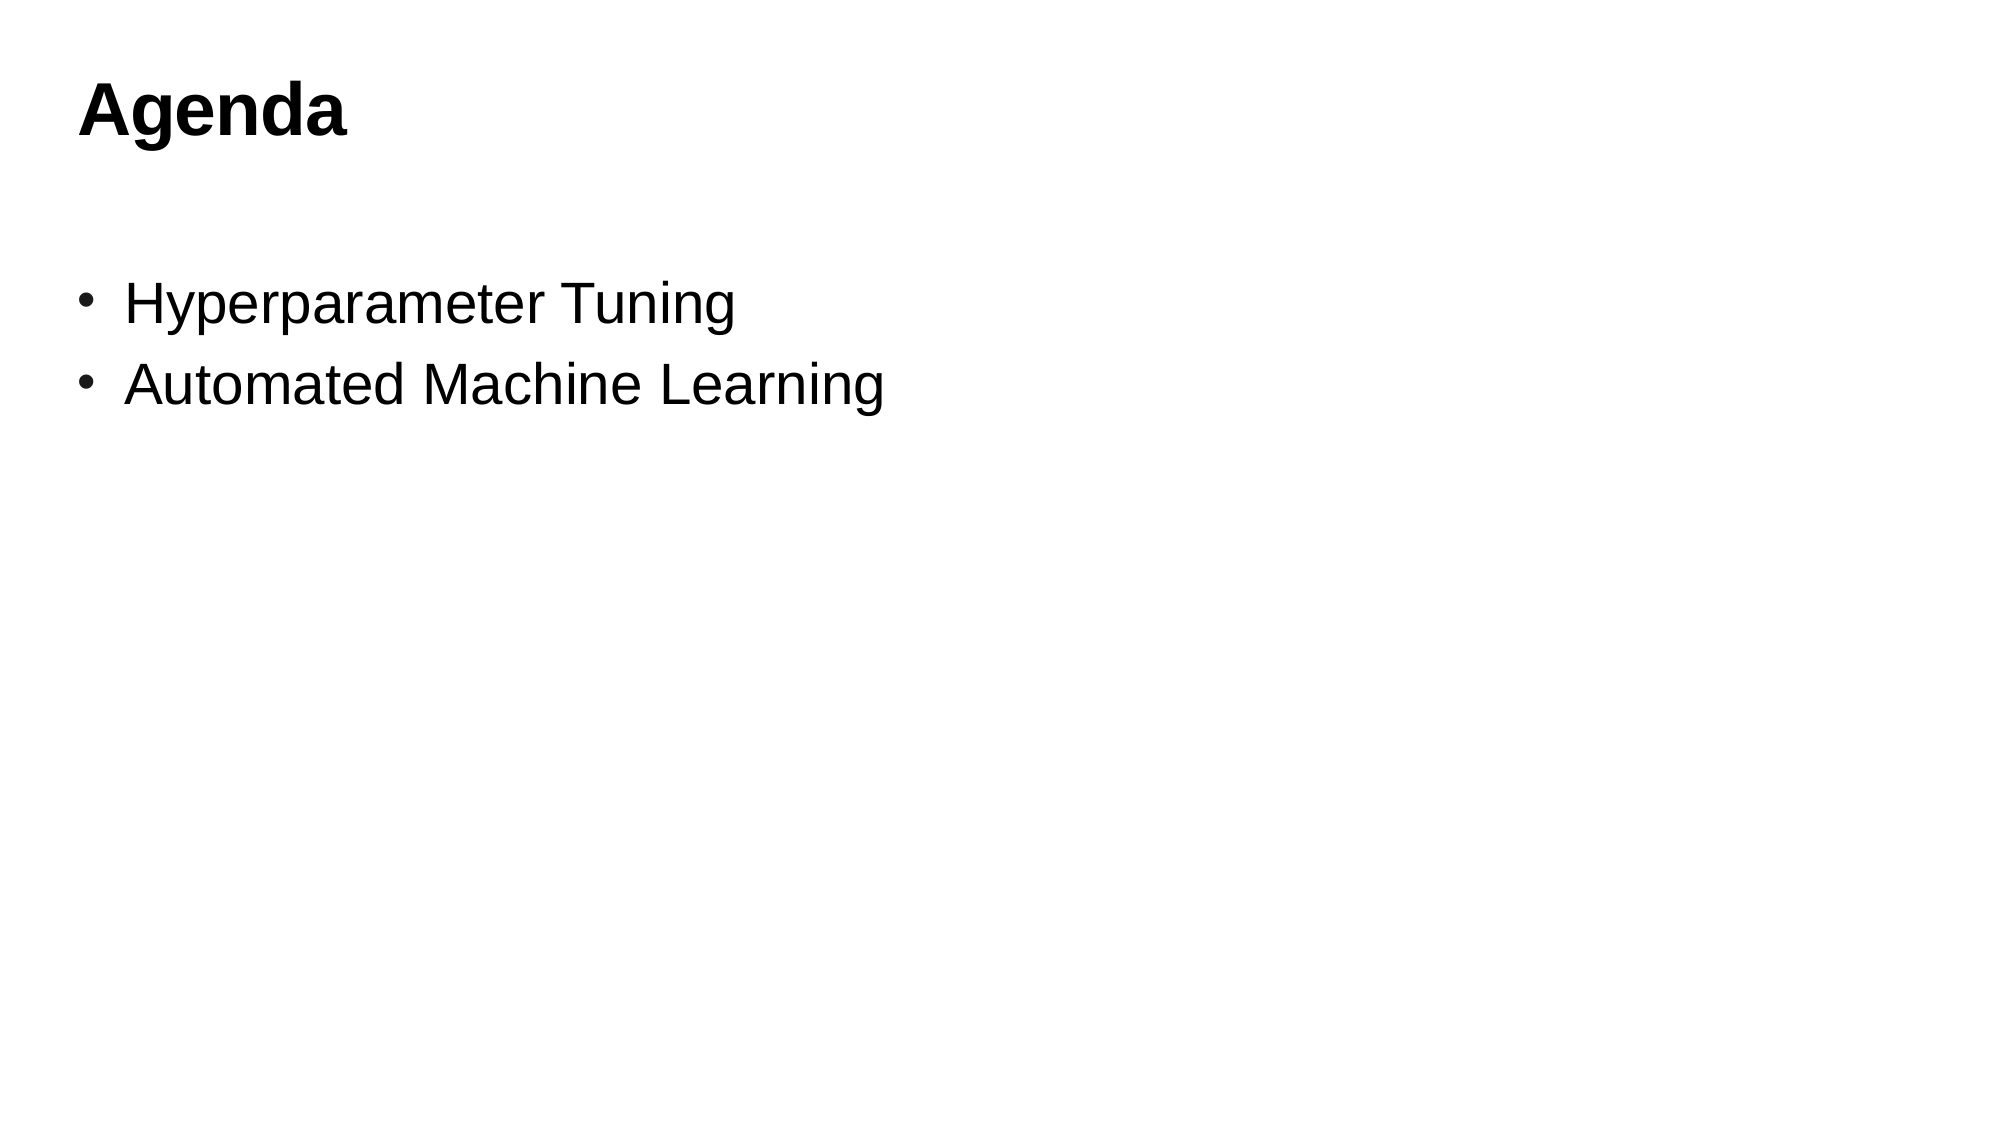

# Agenda
Hyperparameter Tuning
Automated Machine Learning